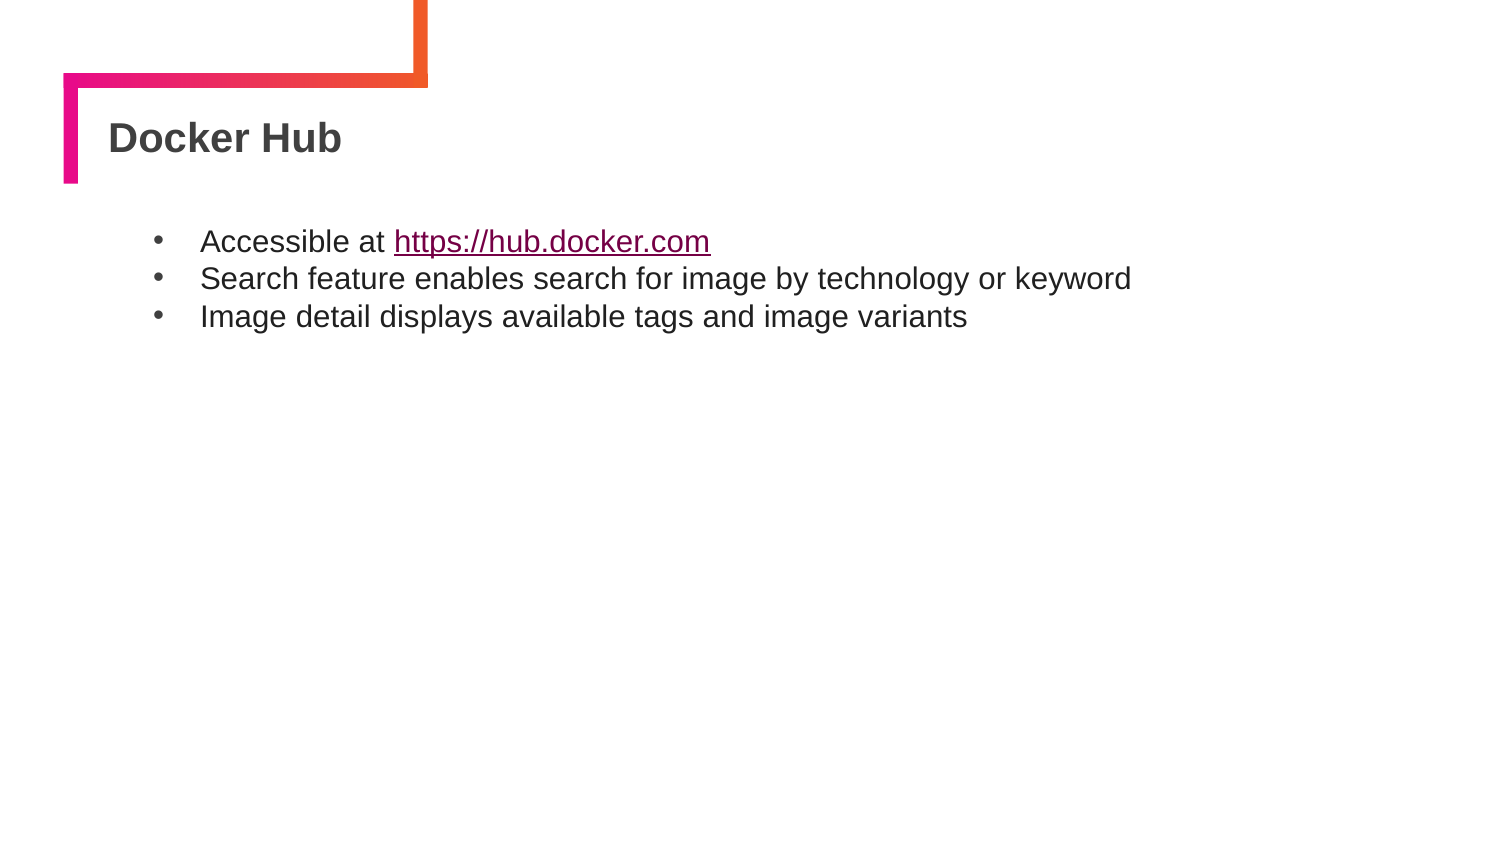

# Docker Hub
Accessible at https://hub.docker.com
Search feature enables search for image by technology or keyword
Image detail displays available tags and image variants

44